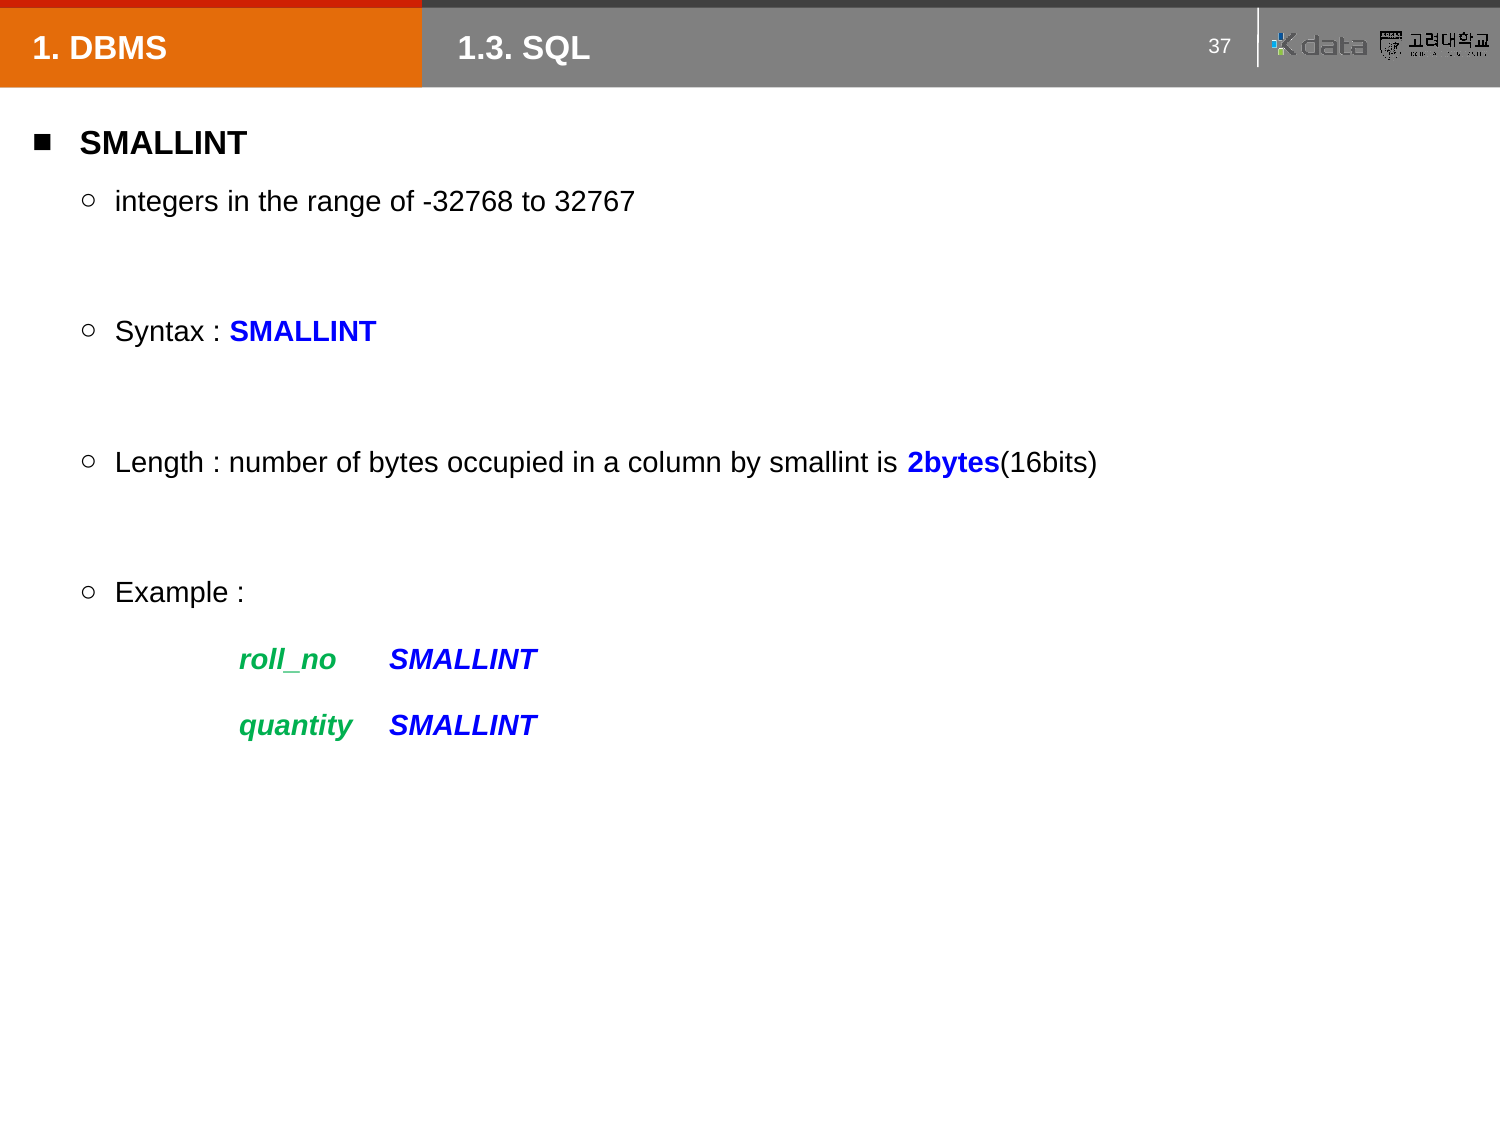

1. DBMS
1.3. SQL
SMALLINT
integers in the range of -32768 to 32767

Syntax : SMALLINT

Length : number of bytes occupied in a column by smallint is 2bytes(16bits)

Example :
roll_no	SMALLINT
quantity	SMALLINT